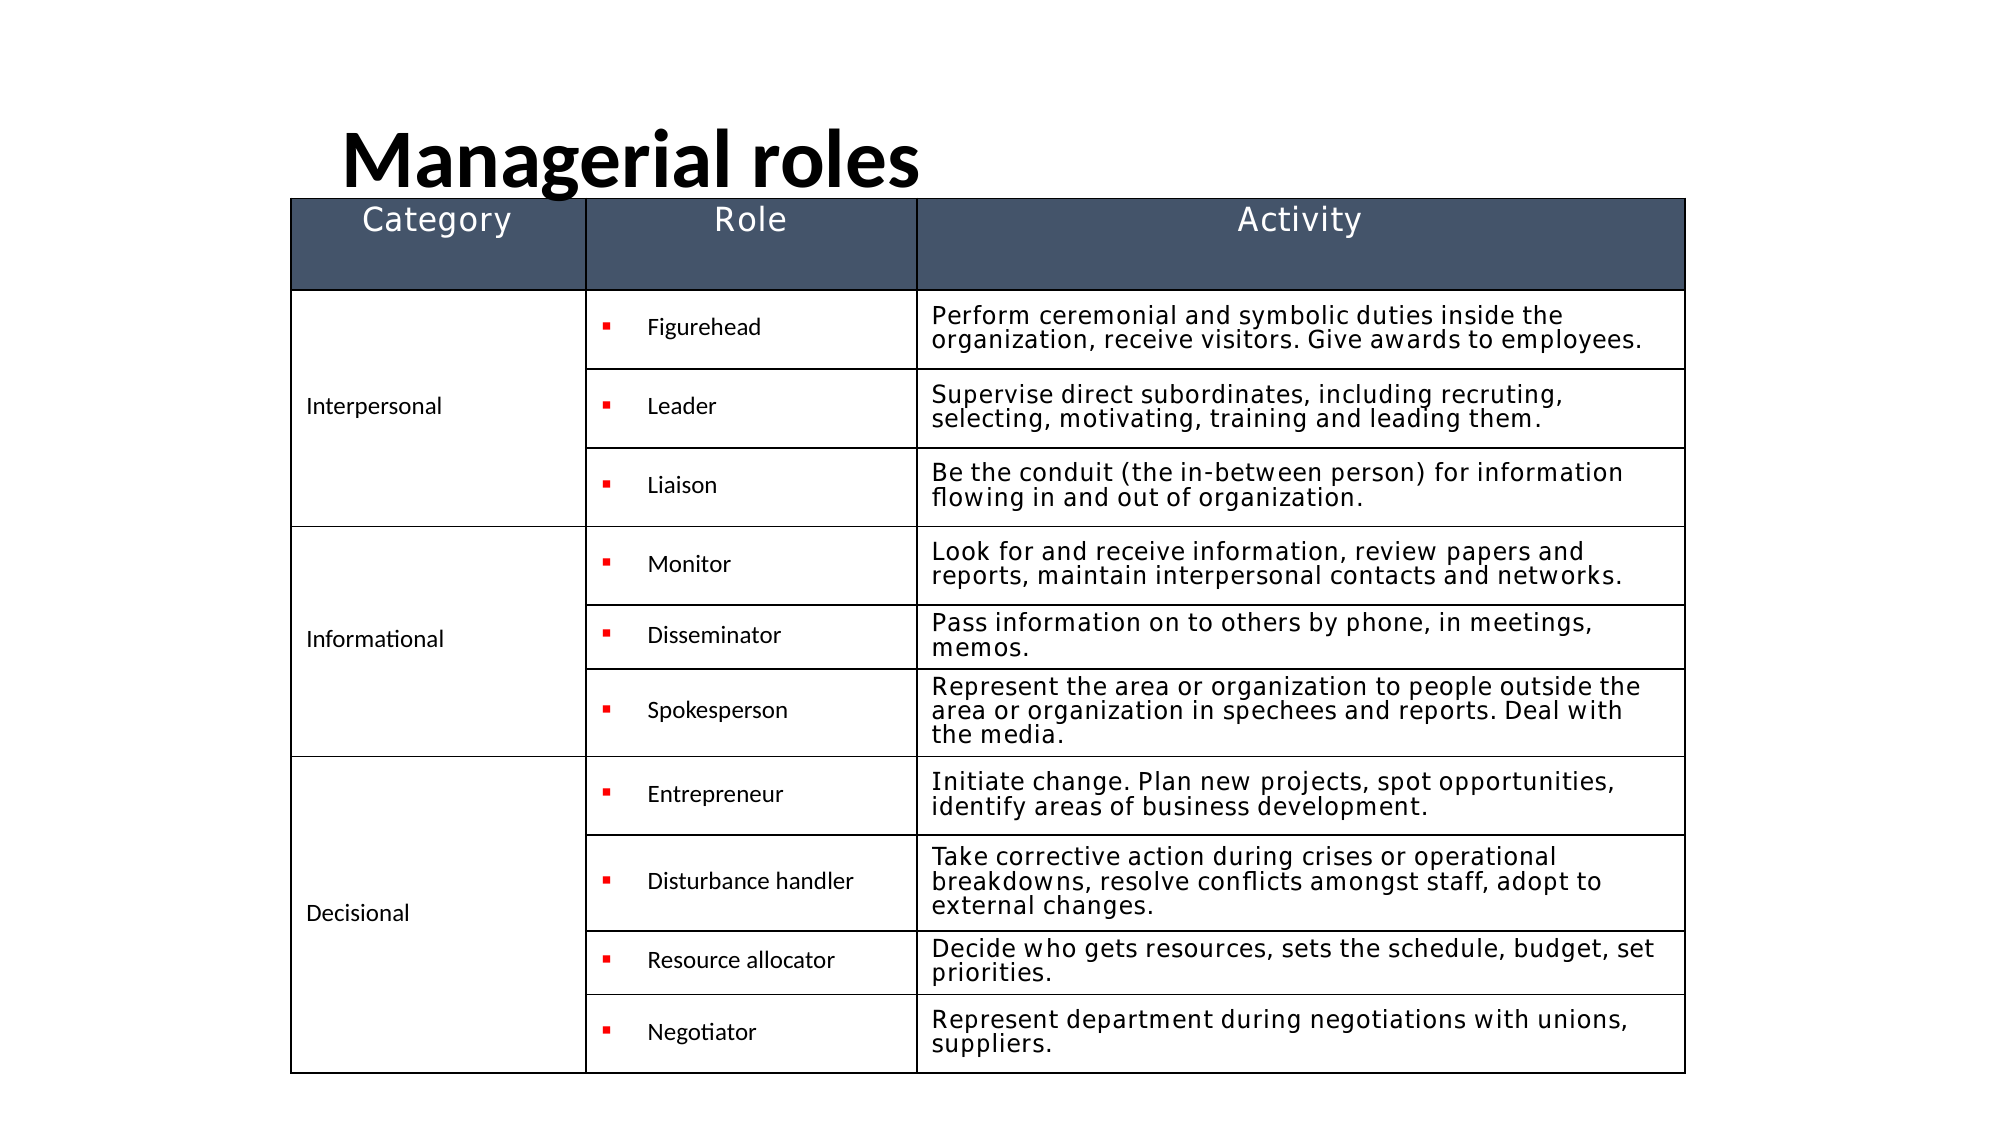

# Managerial roles
| Category | Role | Activity |
| --- | --- | --- |
| Interpersonal | Figurehead | Perform ceremonial and symbolic duties inside the organization, receive visitors. Give awards to employees. |
|  | Leader | Supervise direct subordinates, including recruting, selecting, motivating, training and leading them. |
|  | Liaison | Be the conduit (the in-between person) for information flowing in and out of organization. |
| Informational | Monitor | Look for and receive information, review papers and reports, maintain interpersonal contacts and networks. |
|  | Disseminator | Pass information on to others by phone, in meetings, memos. |
|  | Spokesperson | Represent the area or organization to people outside the area or organization in spechees and reports. Deal with the media. |
| Decisional | Entrepreneur | Initiate change. Plan new projects, spot opportunities, identify areas of business development. |
|  | Disturbance handler | Take corrective action during crises or operational breakdowns, resolve conflicts amongst staff, adopt to external changes. |
|  | Resource allocator | Decide who gets resources, sets the schedule, budget, set priorities. |
|  | Negotiator | Represent department during negotiations with unions, suppliers. |